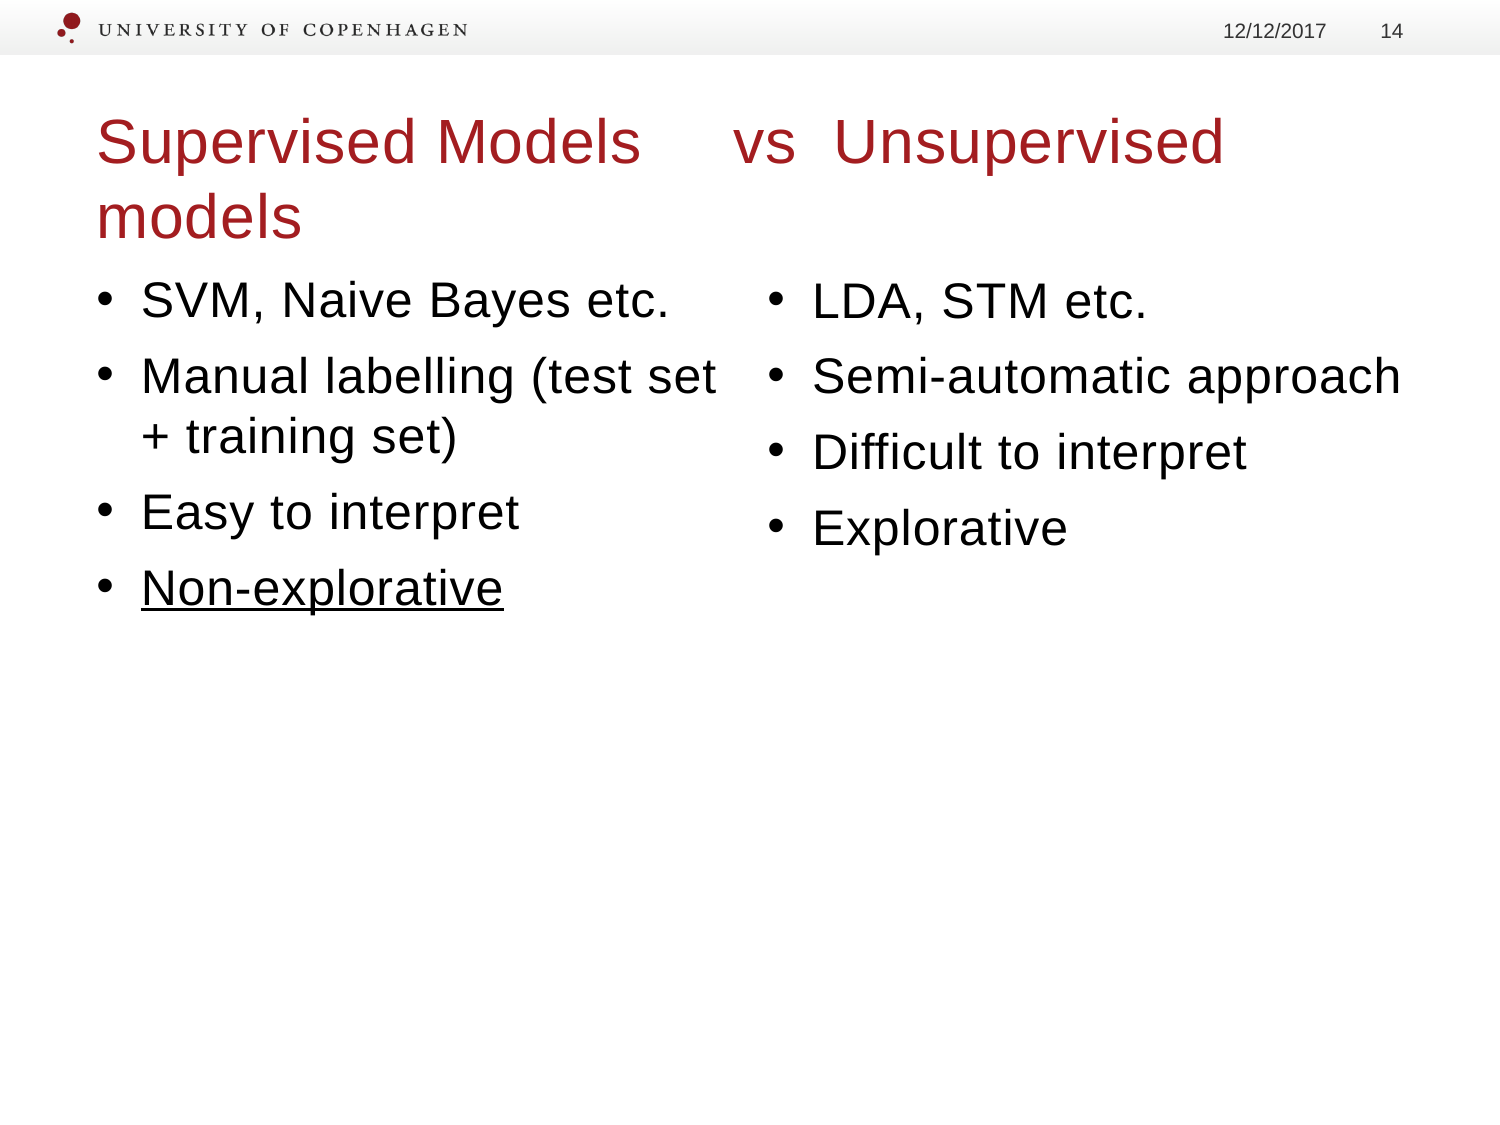

12/12/2017
14
# Supervised Models     vs  Unsupervised models
SVM, Naive Bayes etc.
Manual labelling (test set + training set)
Easy to interpret
Non-explorative

LDA, STM etc.
Semi-automatic approach
Difficult to interpret
Explorative